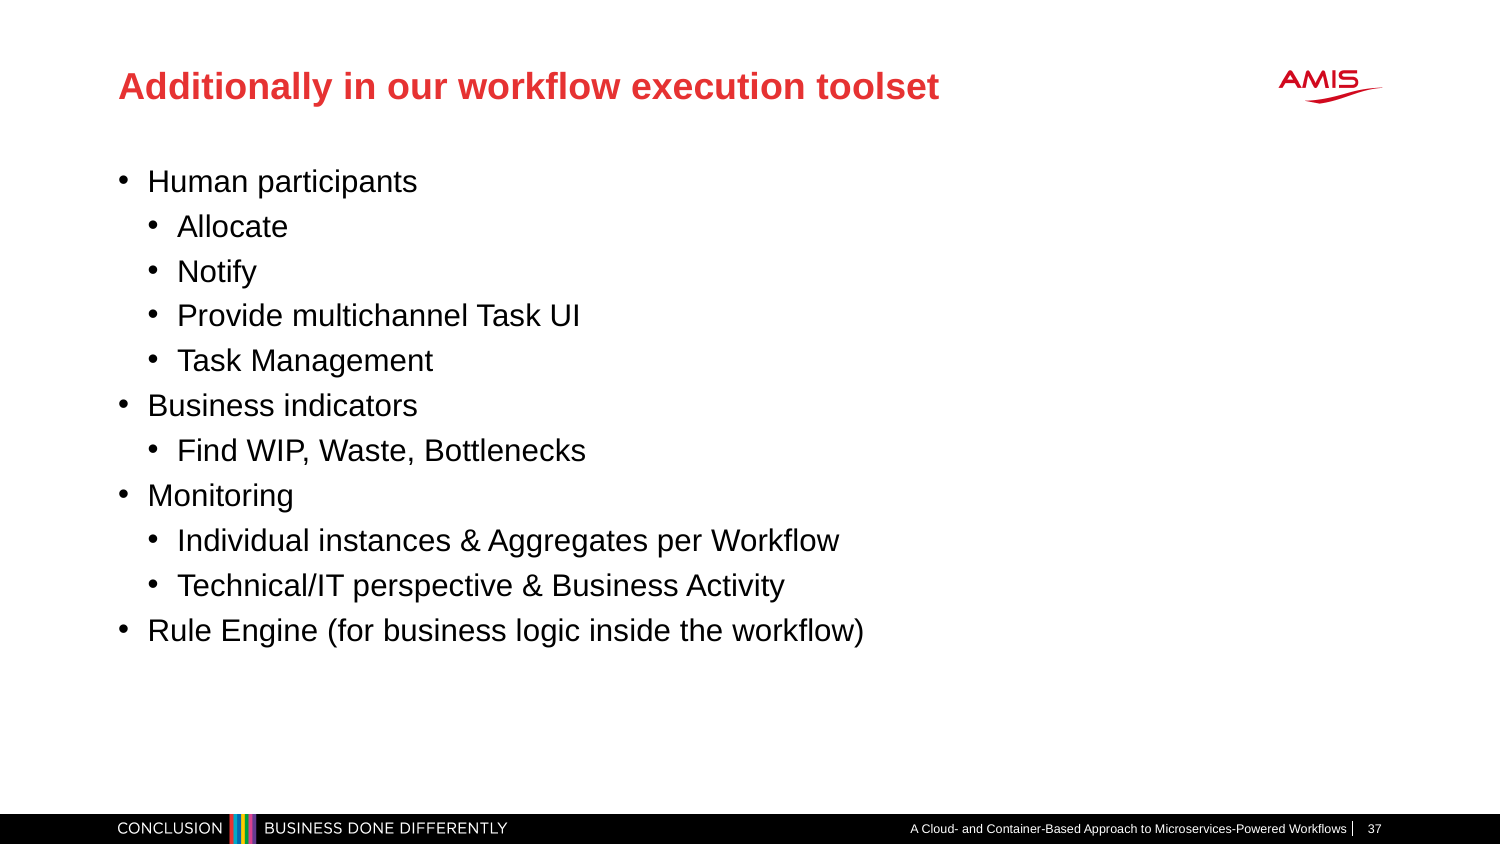

# Additionally in our workflow execution toolset
Human participants
Allocate
Notify
Provide multichannel Task UI
Task Management
Business indicators
Find WIP, Waste, Bottlenecks
Monitoring
Individual instances & Aggregates per Workflow
Technical/IT perspective & Business Activity
Rule Engine (for business logic inside the workflow)

A Cloud- and Container-Based Approach to Microservices-Powered Workflows
37